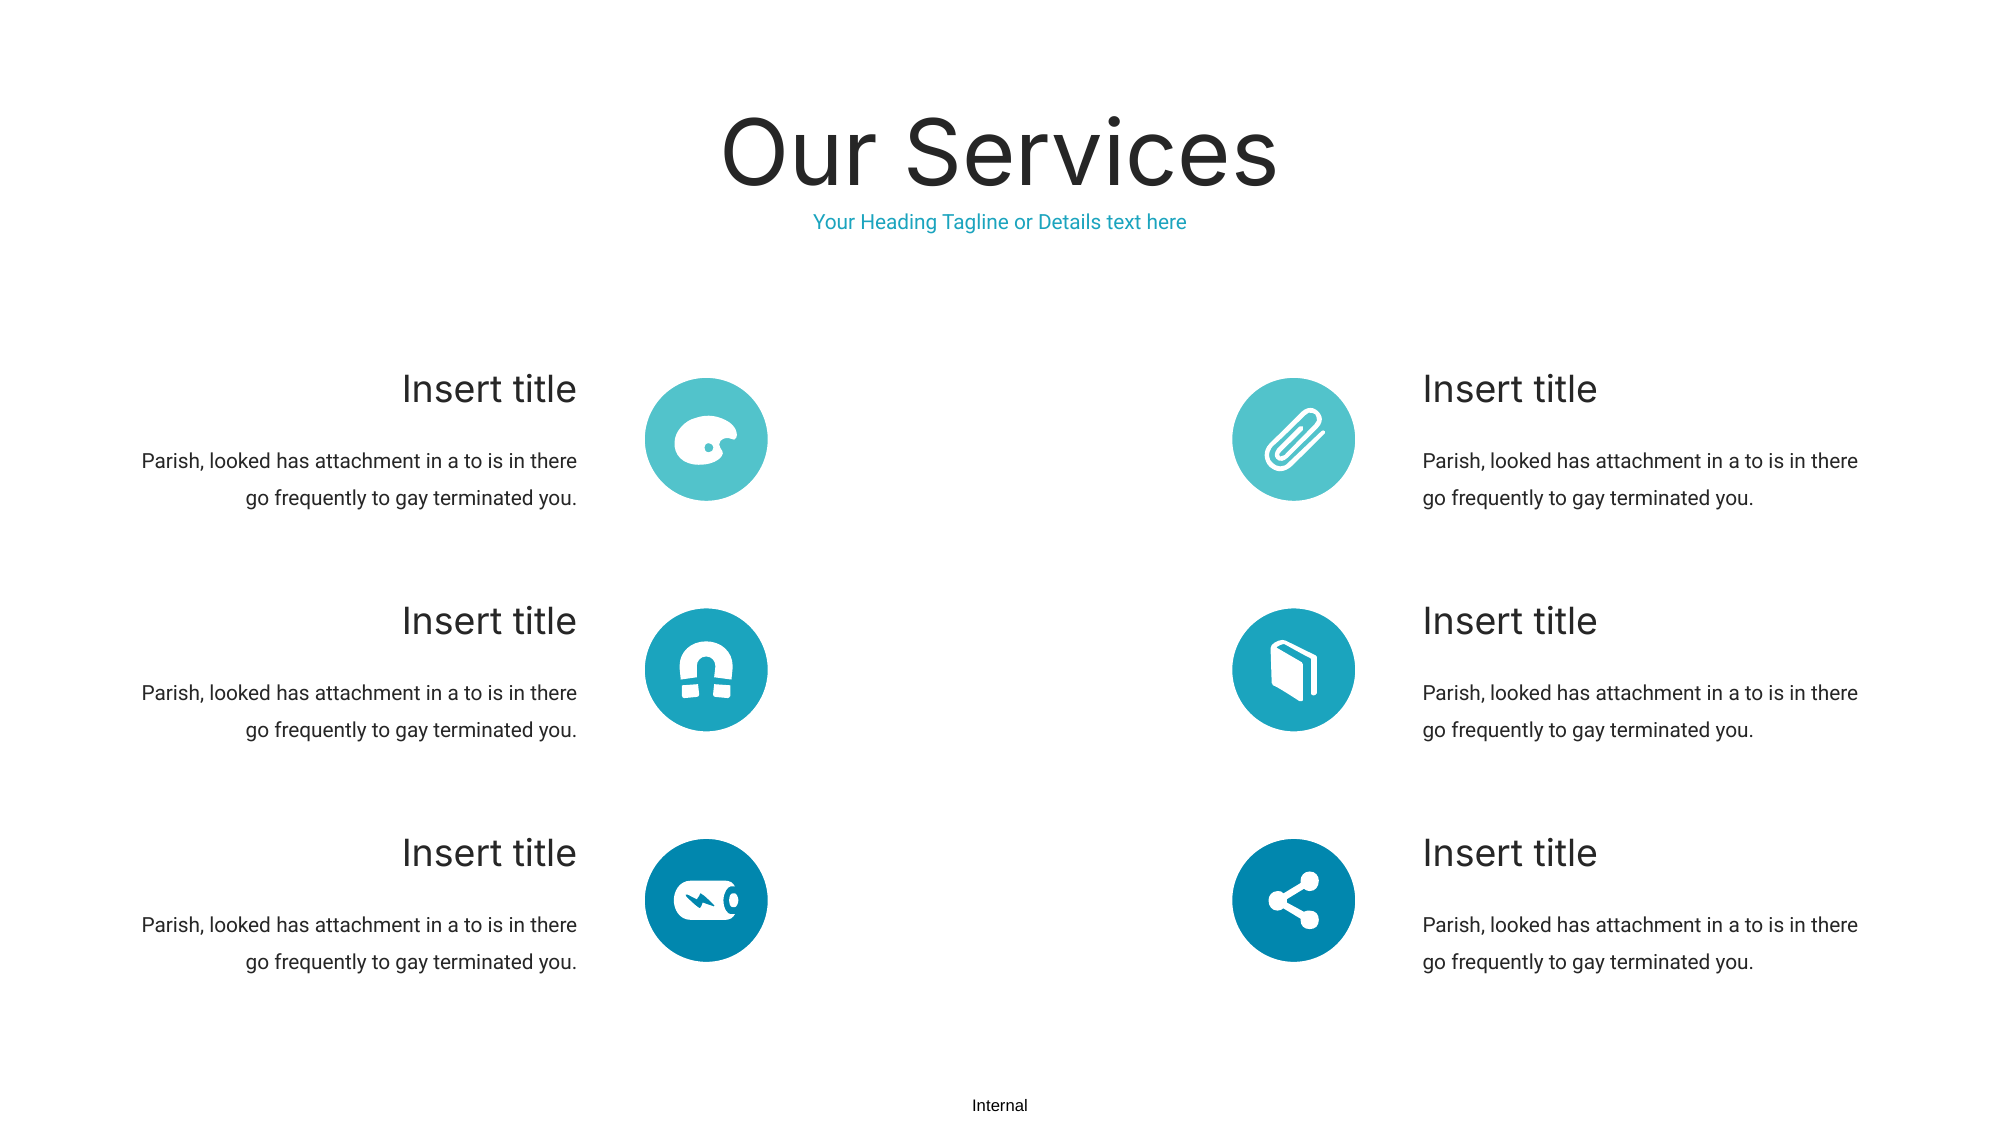

Our Services
Your Heading Tagline or Details text here

Insert title
Insert title

Parish, looked has attachment in a to is in there go frequently to gay terminated you.
Parish, looked has attachment in a to is in there go frequently to gay terminated you.
Insert title
Insert title

Parish, looked has attachment in a to is in there go frequently to gay terminated you.
Parish, looked has attachment in a to is in there go frequently to gay terminated you.
Insert title
Insert title

Parish, looked has attachment in a to is in there go frequently to gay terminated you.
Parish, looked has attachment in a to is in there go frequently to gay terminated you.